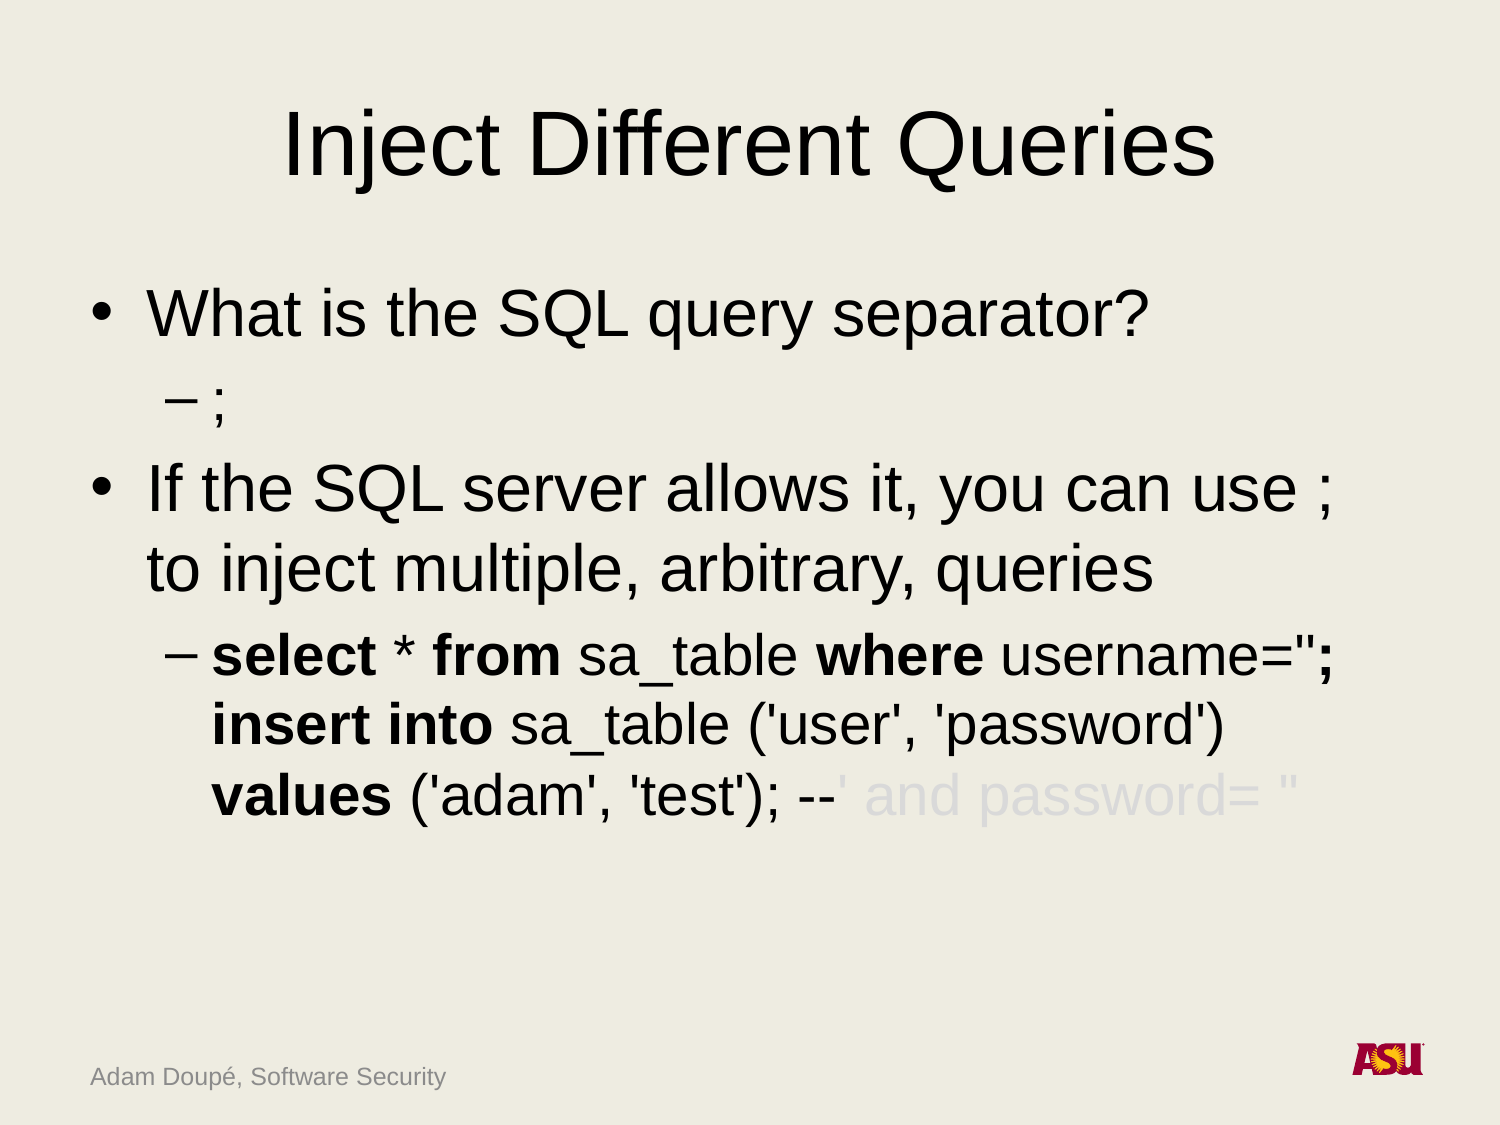

# Inject Different Queries
What is the SQL query separator?
;
If the SQL server allows it, you can use ; to inject multiple, arbitrary, queries
select * from sa_table where username=''; insert into sa_table ('user', 'password') values ('adam', 'test'); --' and password= ''